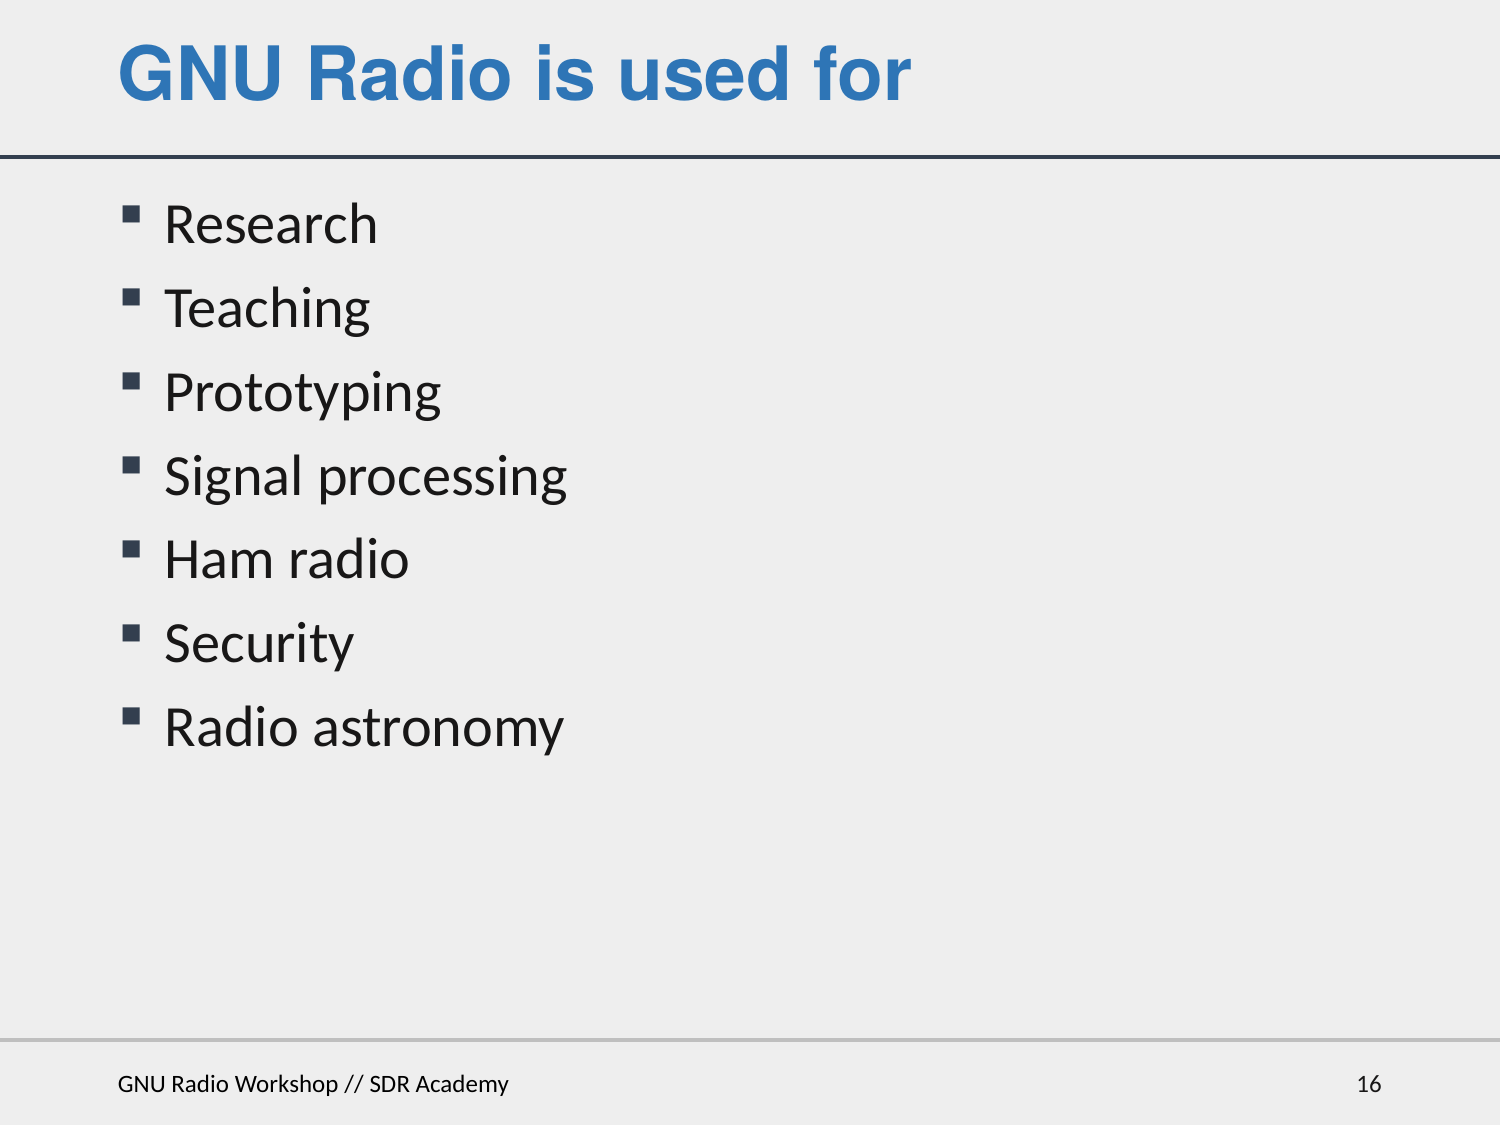

# GNU Radio is used for
Research
Teaching
Prototyping
Signal processing
Ham radio
Security
Radio astronomy
GNU Radio Workshop // SDR Academy
16